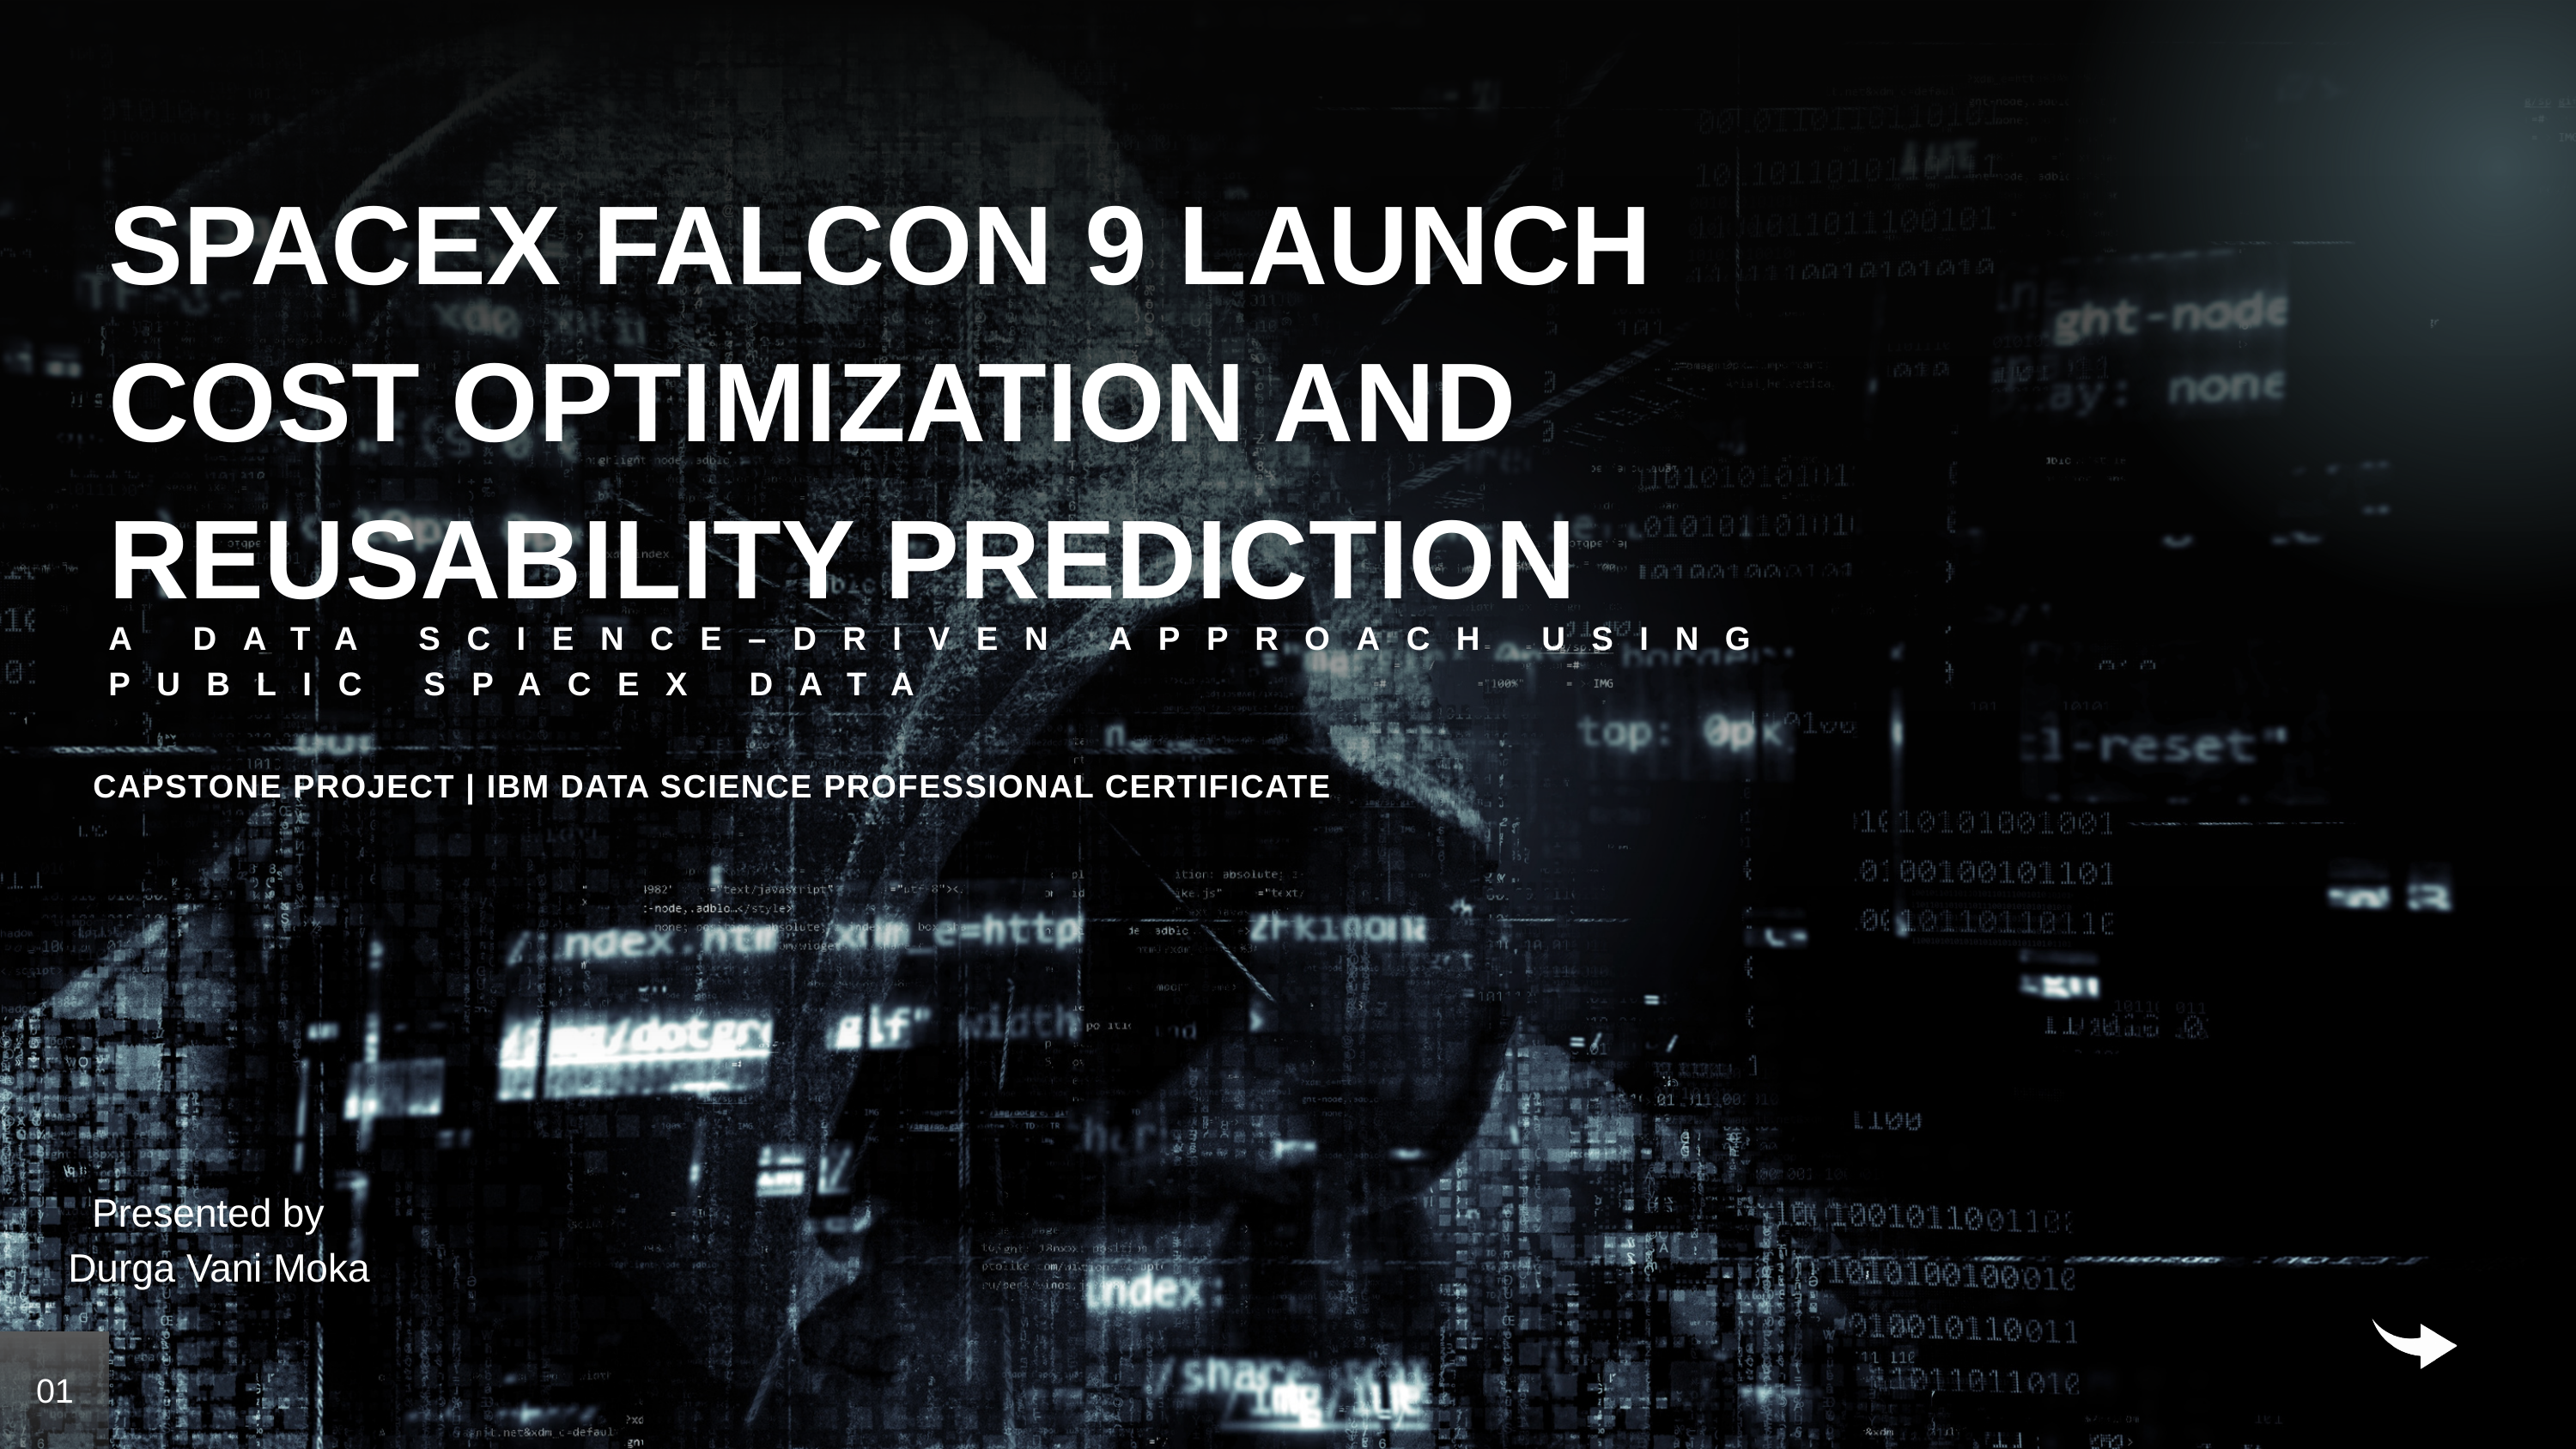

SPACEX FALCON 9 LAUNCH COST OPTIMIZATION AND REUSABILITY PREDICTION
A DATA SCIENCE–DRIVEN APPROACH USING PUBLIC SPACEX DATA
CAPSTONE PROJECT | IBM DATA SCIENCE PROFESSIONAL CERTIFICATE
Presented by
Durga Vani Moka

01